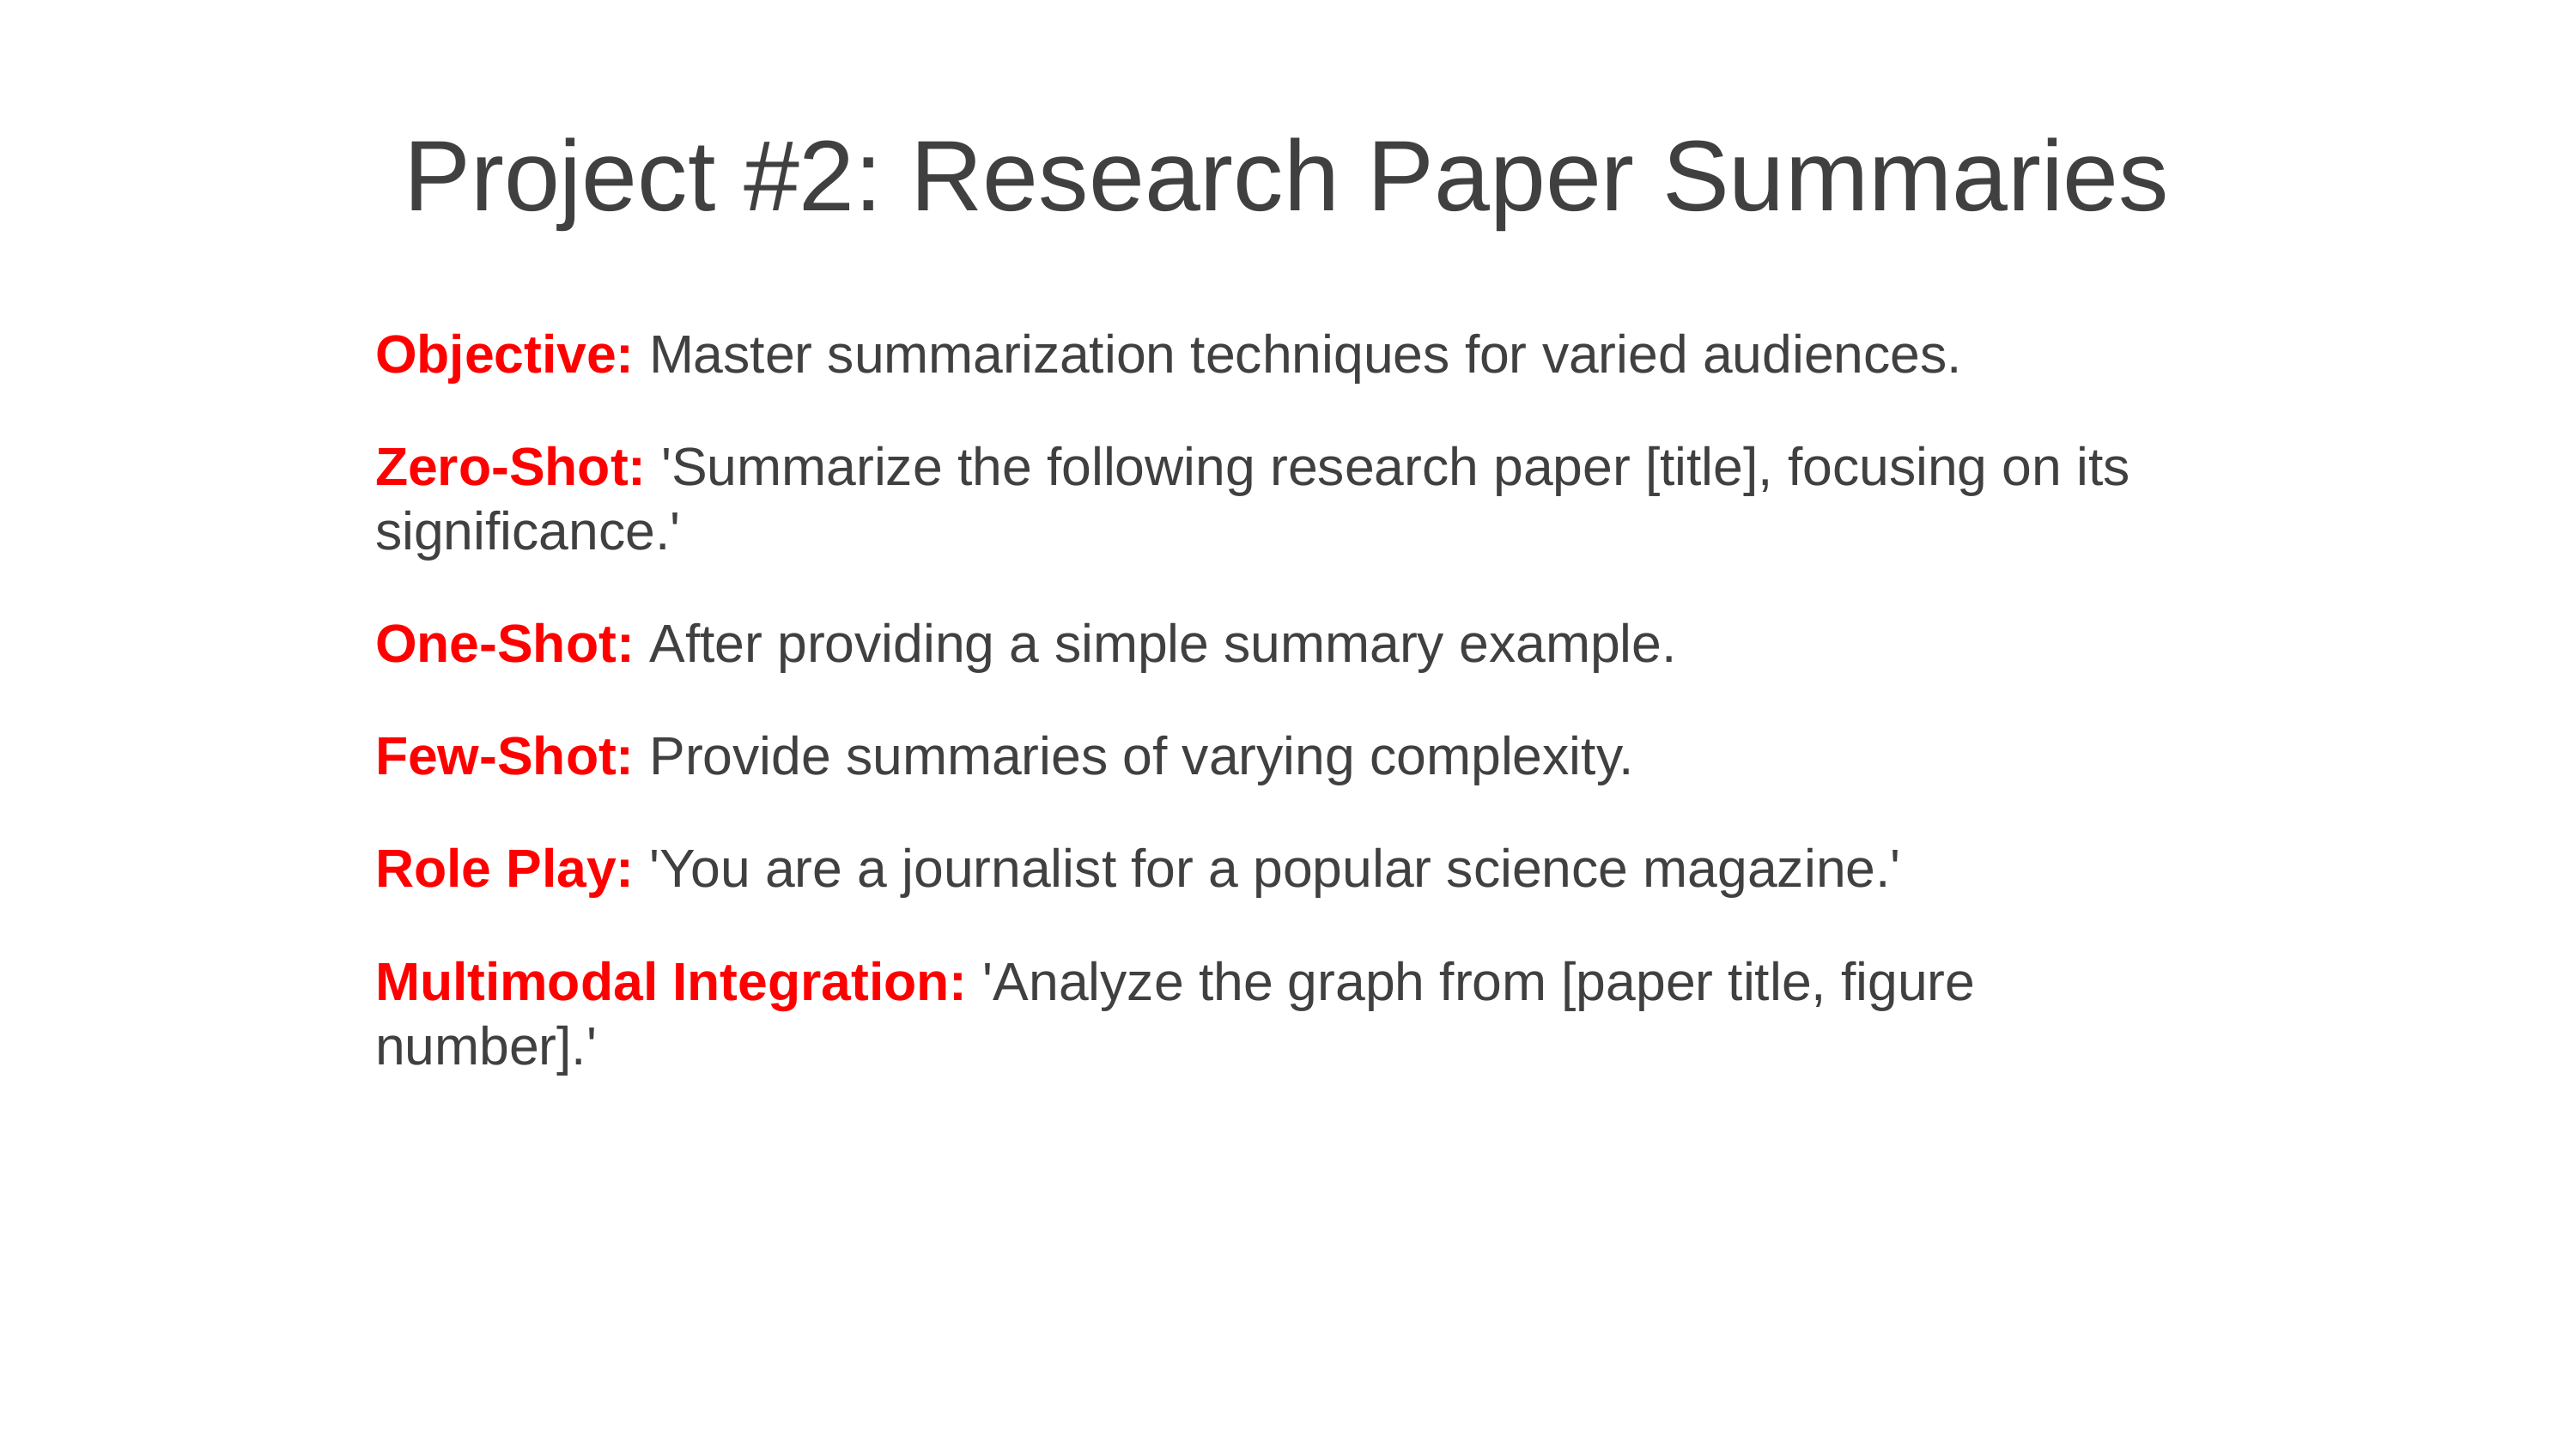

# Project #2: Research Paper Summaries
Objective: Master summarization techniques for varied audiences.
Zero-Shot: 'Summarize the following research paper [title], focusing on its significance.'
One-Shot: After providing a simple summary example.
Few-Shot: Provide summaries of varying complexity.
Role Play: 'You are a journalist for a popular science magazine.'
Multimodal Integration: 'Analyze the graph from [paper title, figure number].'